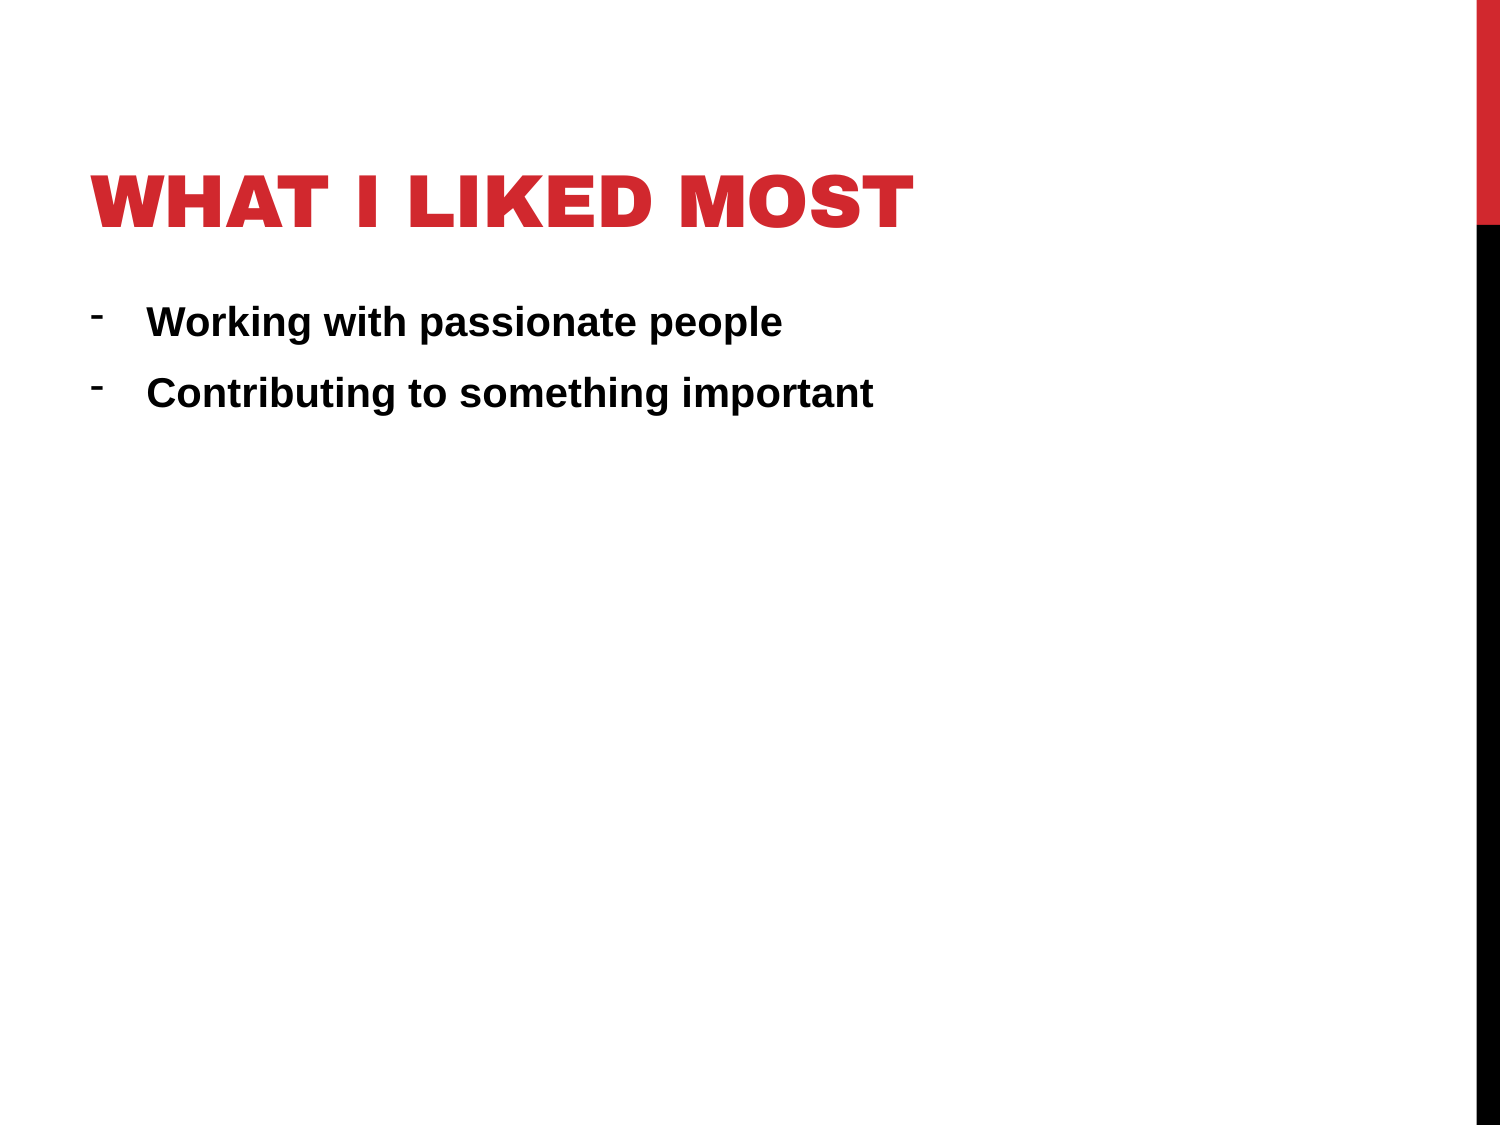

# What I liked most
Working with passionate people
Contributing to something important